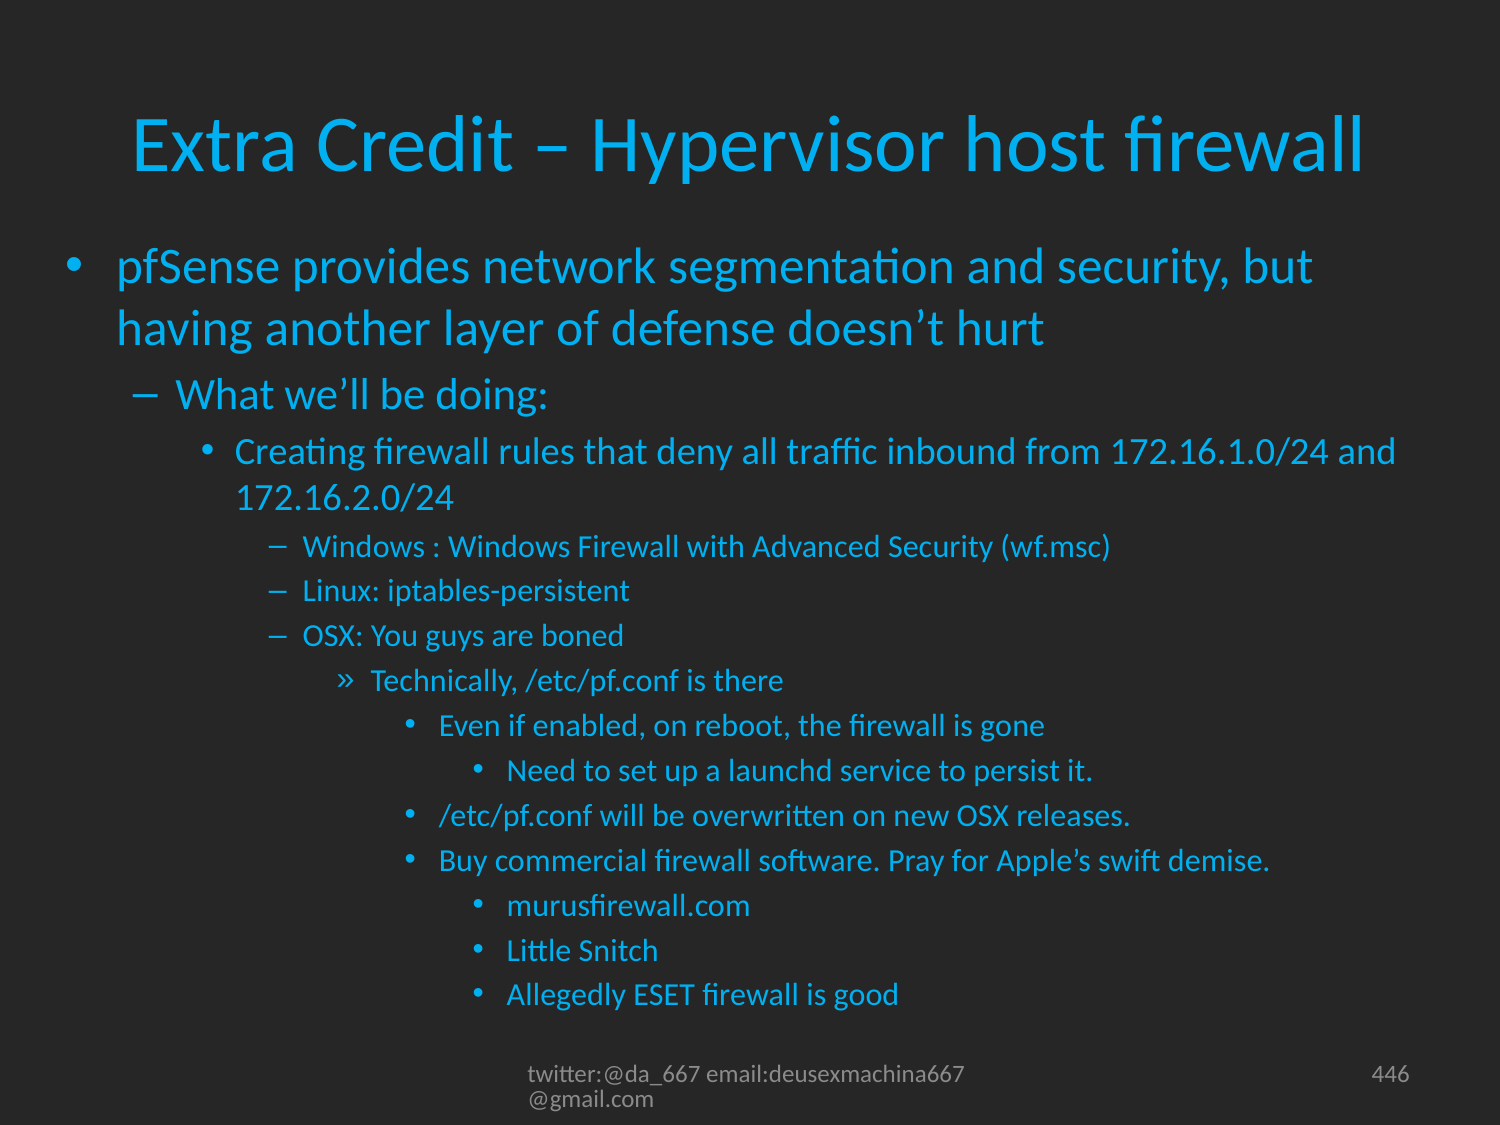

# Extra Credit – Hypervisor host firewall
pfSense provides network segmentation and security, but having another layer of defense doesn’t hurt
What we’ll be doing:
Creating firewall rules that deny all traffic inbound from 172.16.1.0/24 and 172.16.2.0/24
Windows : Windows Firewall with Advanced Security (wf.msc)
Linux: iptables-persistent
OSX: You guys are boned
Technically, /etc/pf.conf is there
Even if enabled, on reboot, the firewall is gone
Need to set up a launchd service to persist it.
/etc/pf.conf will be overwritten on new OSX releases.
Buy commercial firewall software. Pray for Apple’s swift demise.
murusfirewall.com
Little Snitch
Allegedly ESET firewall is good

twitter:@da_667 email:deusexmachina667@gmail.com
446